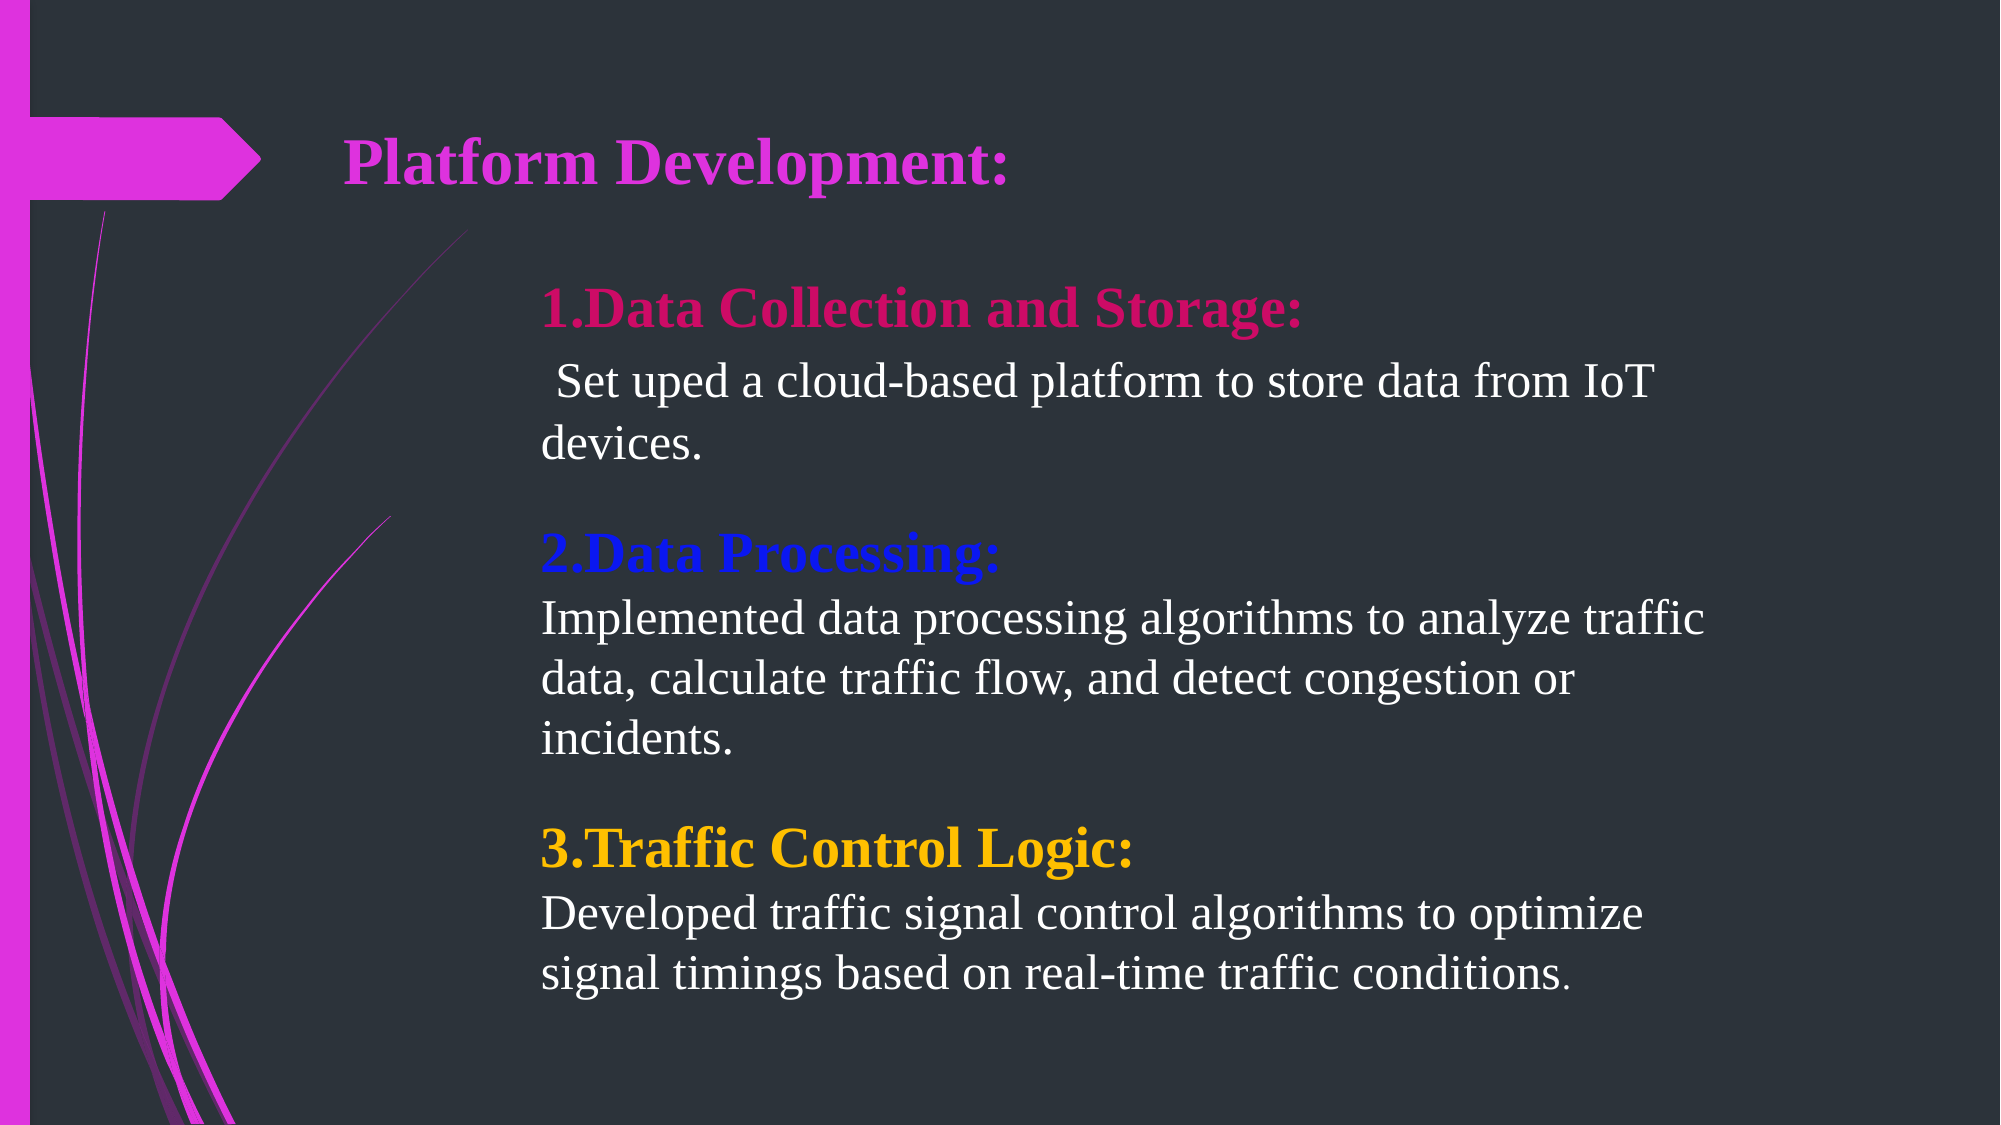

Platform Development:
1.Data Collection and Storage:
 Set uped a cloud-based platform to store data from IoT devices.

2.Data Processing:
Implemented data processing algorithms to analyze traffic data, calculate traffic flow, and detect congestion or incidents.

3.Traffic Control Logic:
Developed traffic signal control algorithms to optimize signal timings based on real-time traffic conditions.